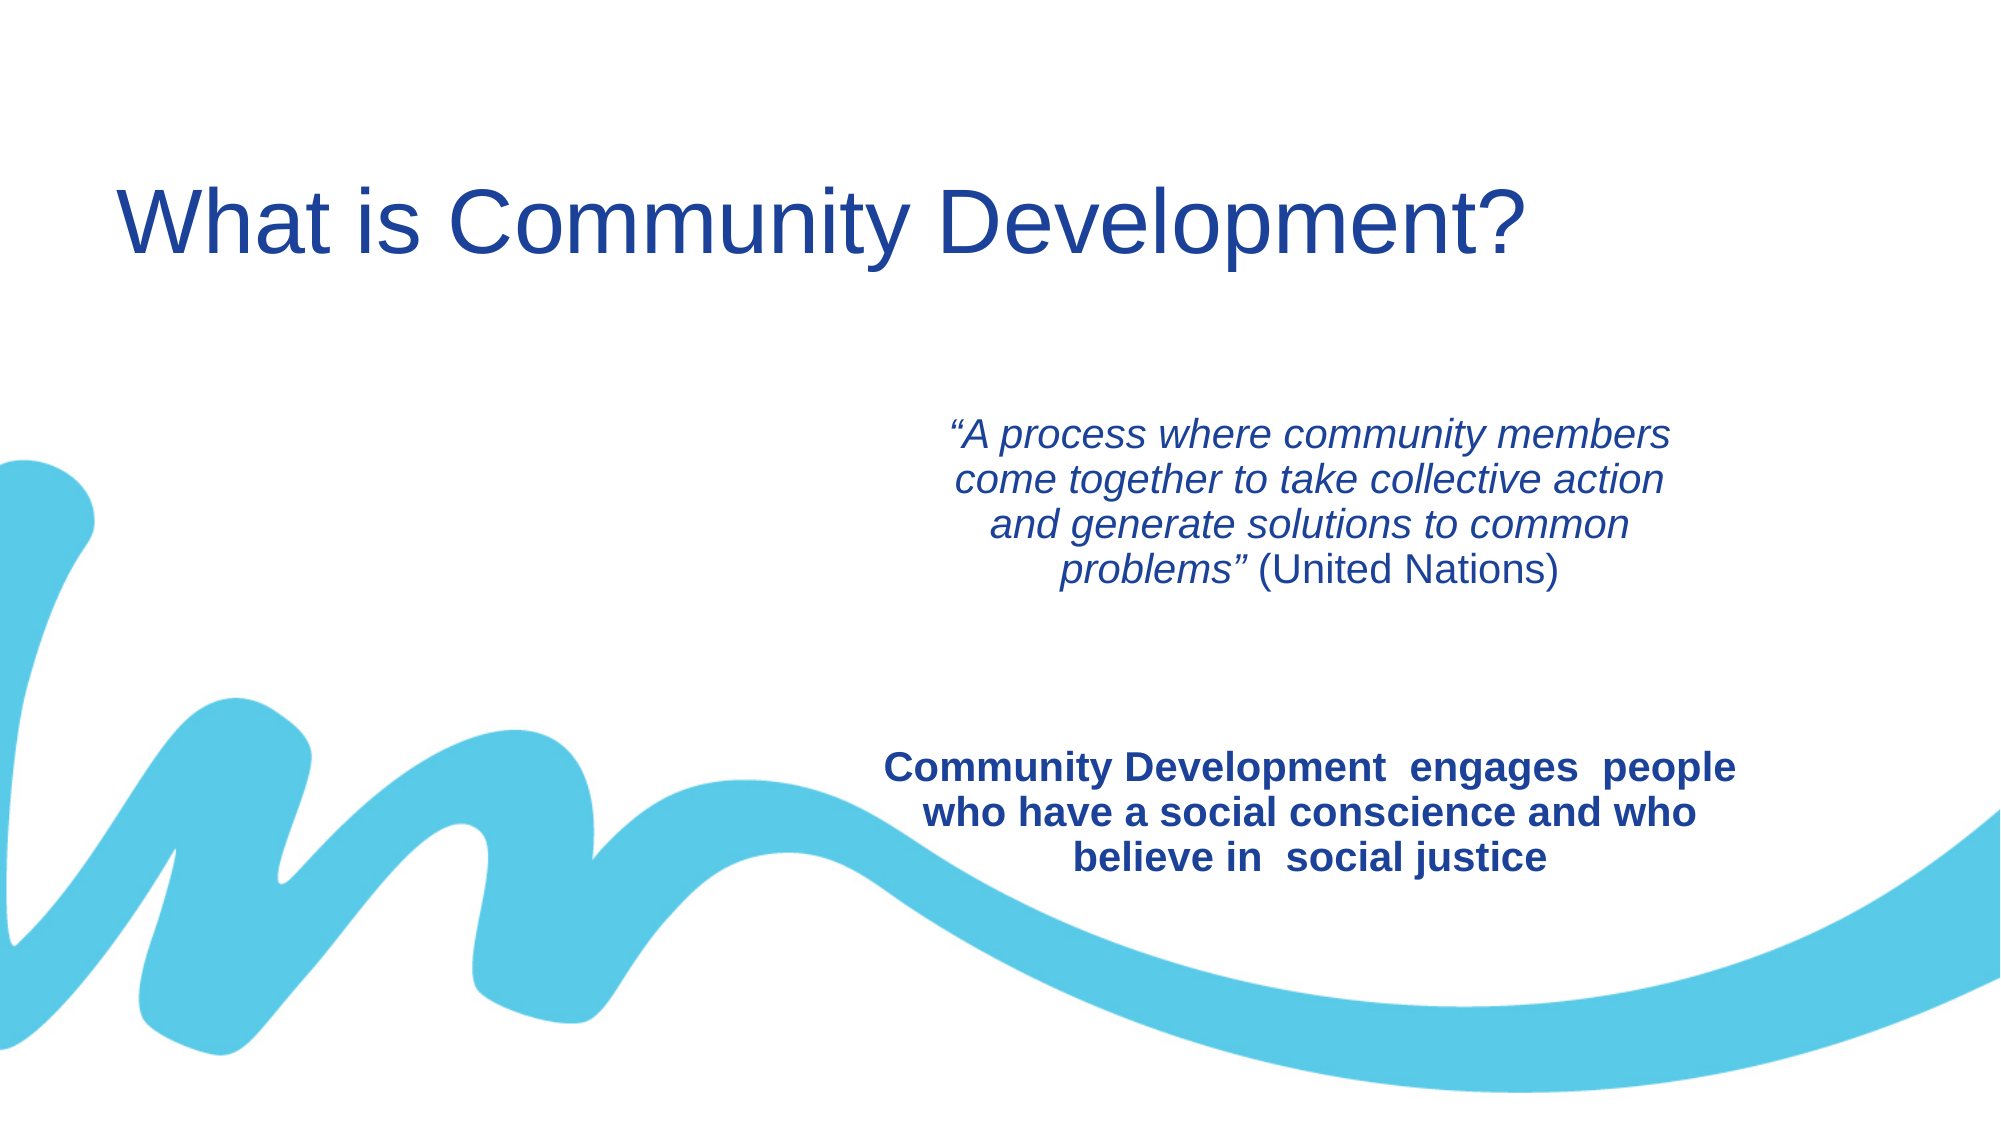

What is Community Development?
“A process where community members come together to take collective action and generate solutions to common problems” (United Nations)​
​
​
Community Development  engages  people who have a social conscience and who believe in  social justice